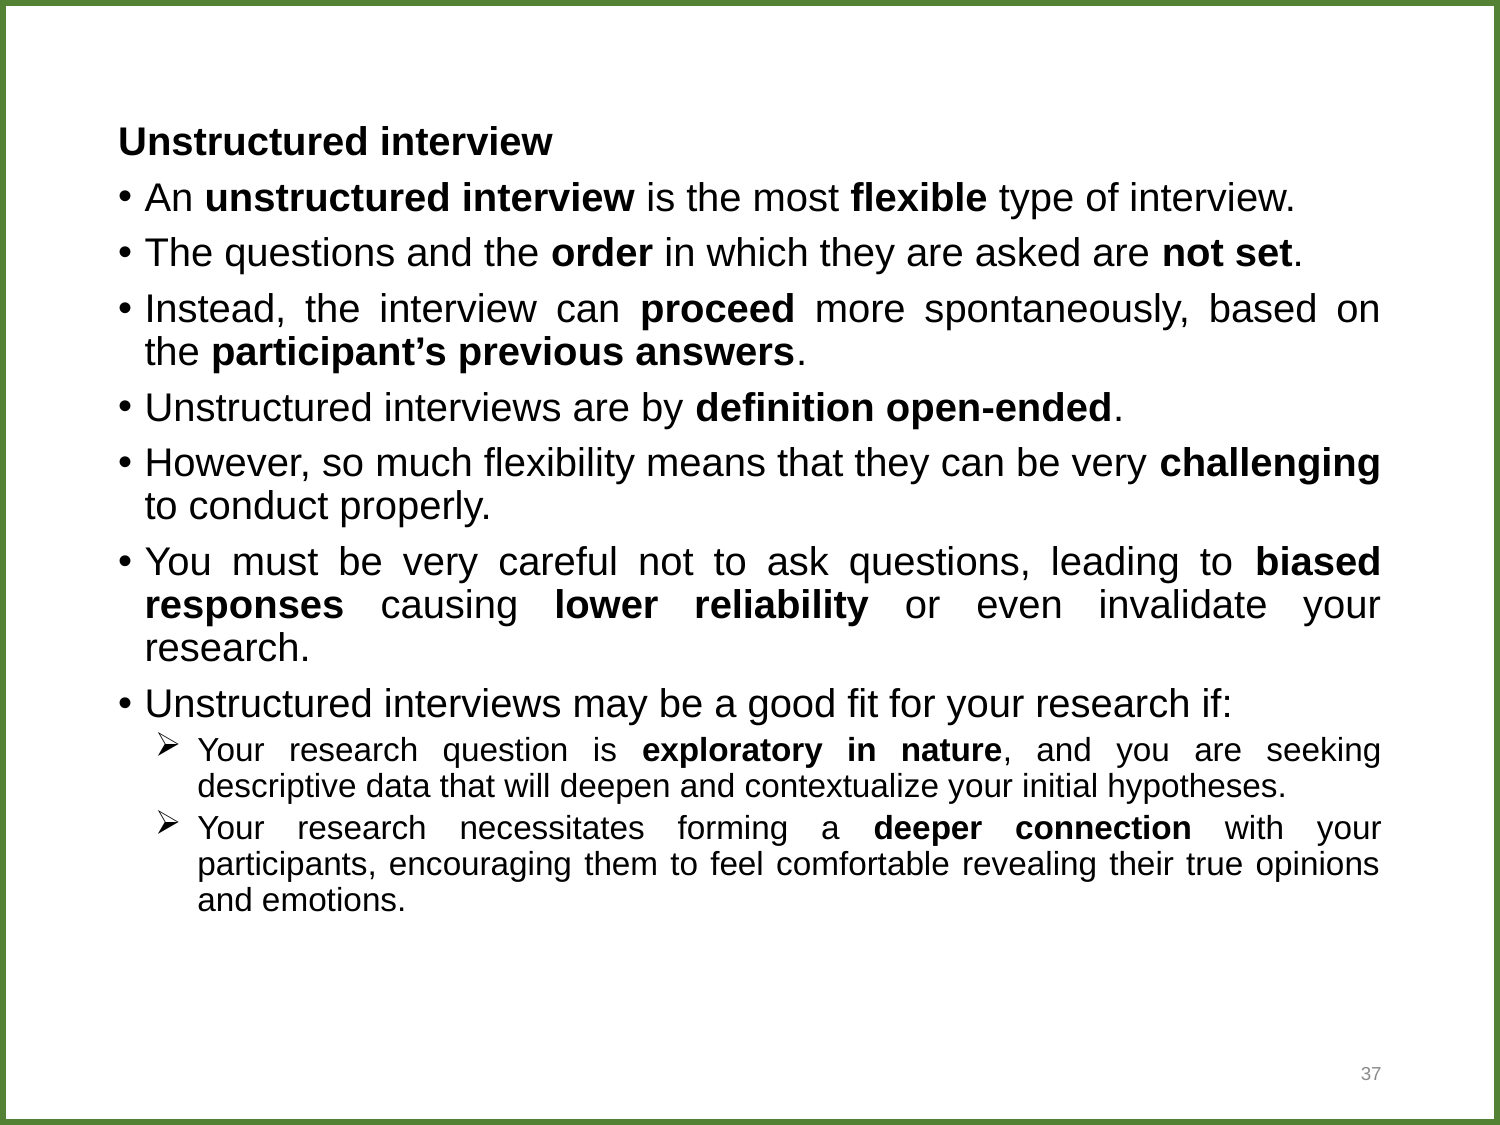

#
Unstructured interview
An unstructured interview is the most flexible type of interview.
The questions and the order in which they are asked are not set.
Instead, the interview can proceed more spontaneously, based on the participant’s previous answers.
Unstructured interviews are by definition open-ended.
However, so much flexibility means that they can be very challenging to conduct properly.
You must be very careful not to ask questions, leading to biased responses causing lower reliability or even invalidate your research.
Unstructured interviews may be a good fit for your research if:
Your research question is exploratory in nature, and you are seeking descriptive data that will deepen and contextualize your initial hypotheses.
Your research necessitates forming a deeper connection with your participants, encouraging them to feel comfortable revealing their true opinions and emotions.

37